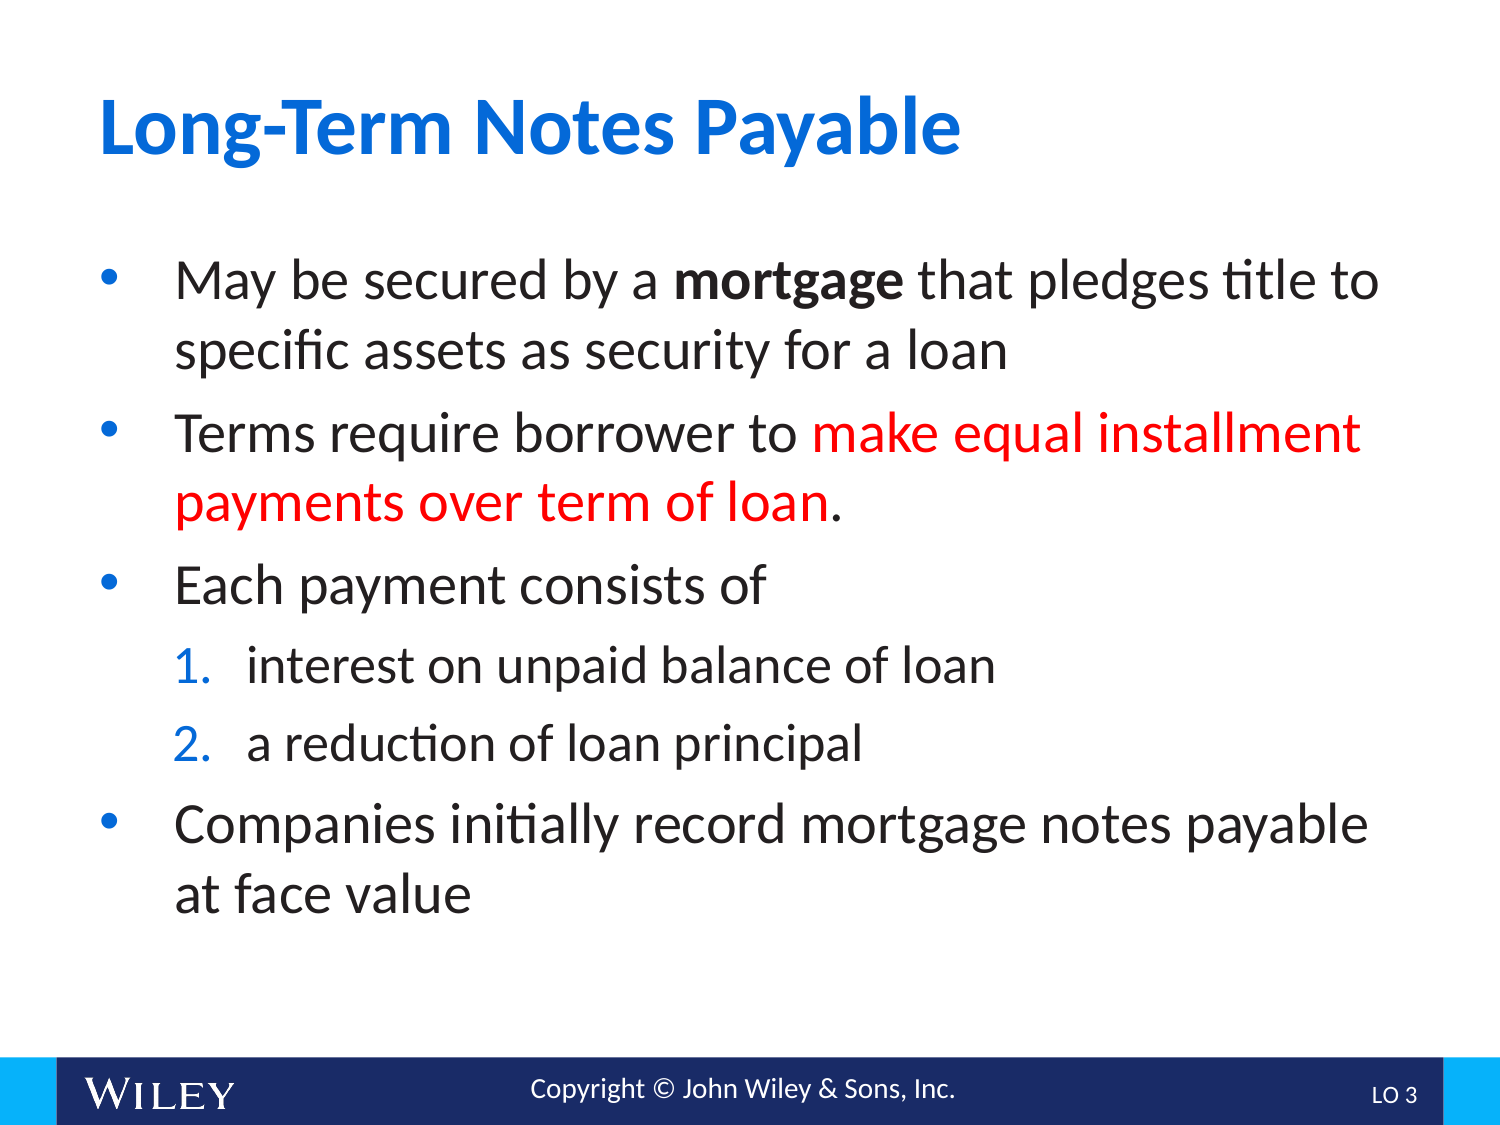

# Long-Term Notes Payable
May be secured by a mortgage that pledges title to specific assets as security for a loan
Terms require borrower to make equal installment payments over term of loan.
Each payment consists of
interest on unpaid balance of loan
a reduction of loan principal
Companies initially record mortgage notes payable at face value
L O 3